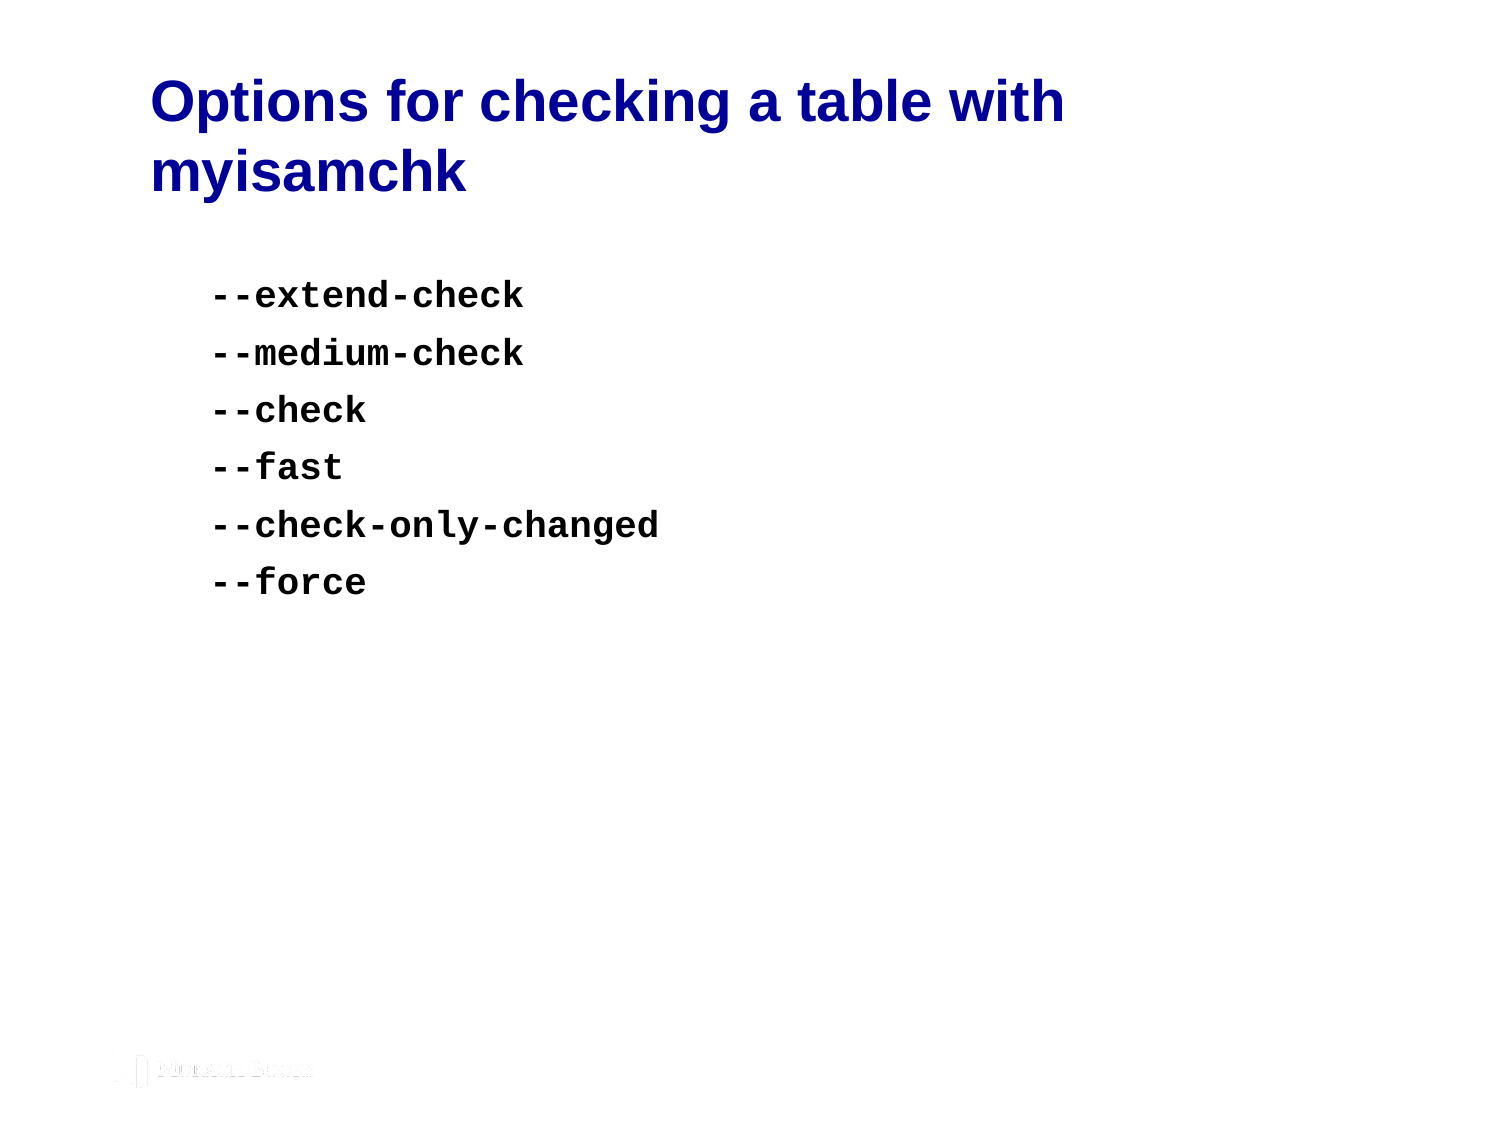

# Options for checking a table with myisamchk
--extend-check
--medium-check
--check
--fast
--check-only-changed
--force

© 2019, Mike Murach & Associates, Inc.
Murach’s MySQL 3rd Edition

C19, Slide 375